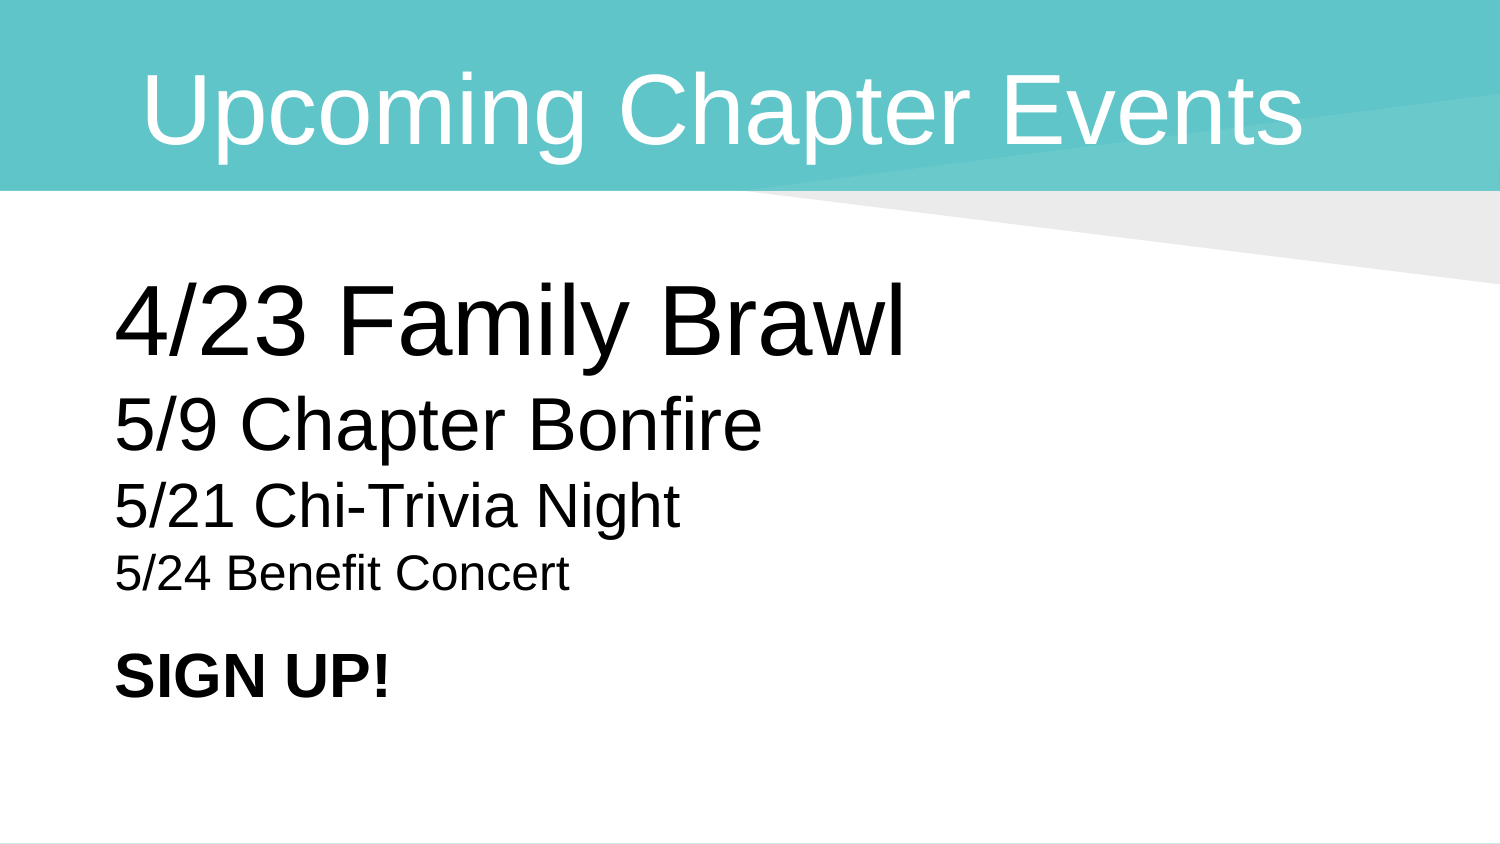

# Upcoming Chapter Events
4/23 Family Brawl
5/9 Chapter Bonfire
5/21 Chi-Trivia Night
5/24 Benefit Concert

SIGN UP!